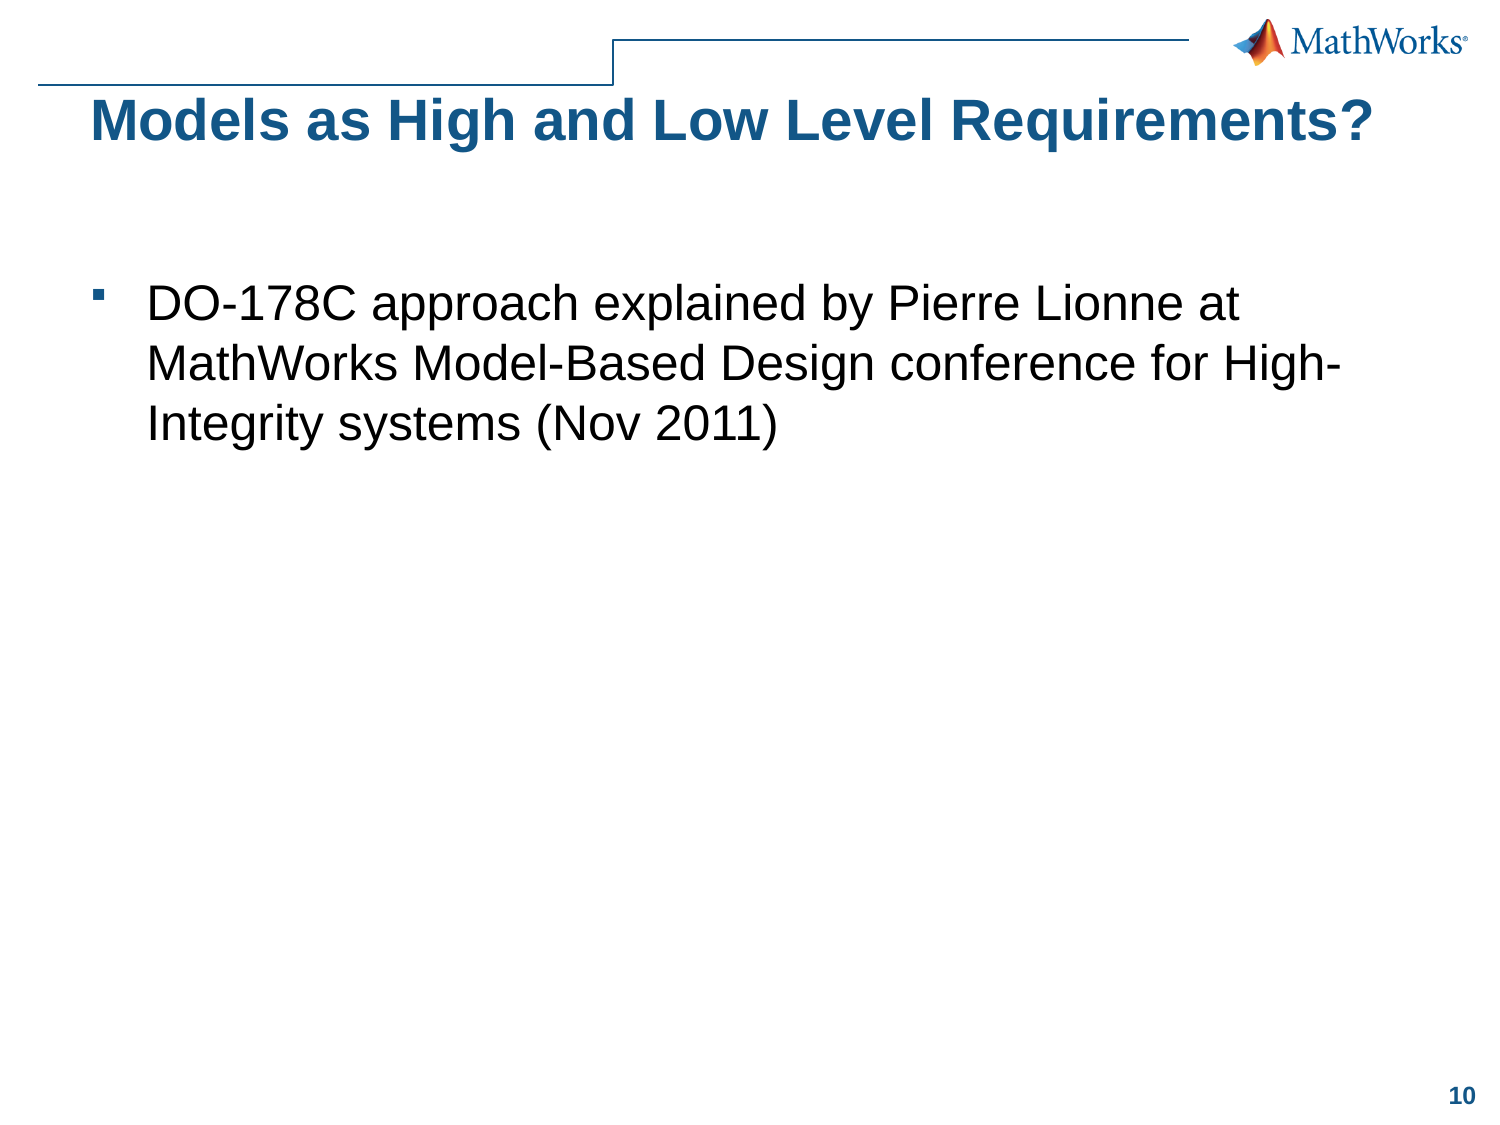

# Models as High and Low Level Requirements?
DO-178C approach explained by Pierre Lionne at MathWorks Model-Based Design conference for High-Integrity systems (Nov 2011)